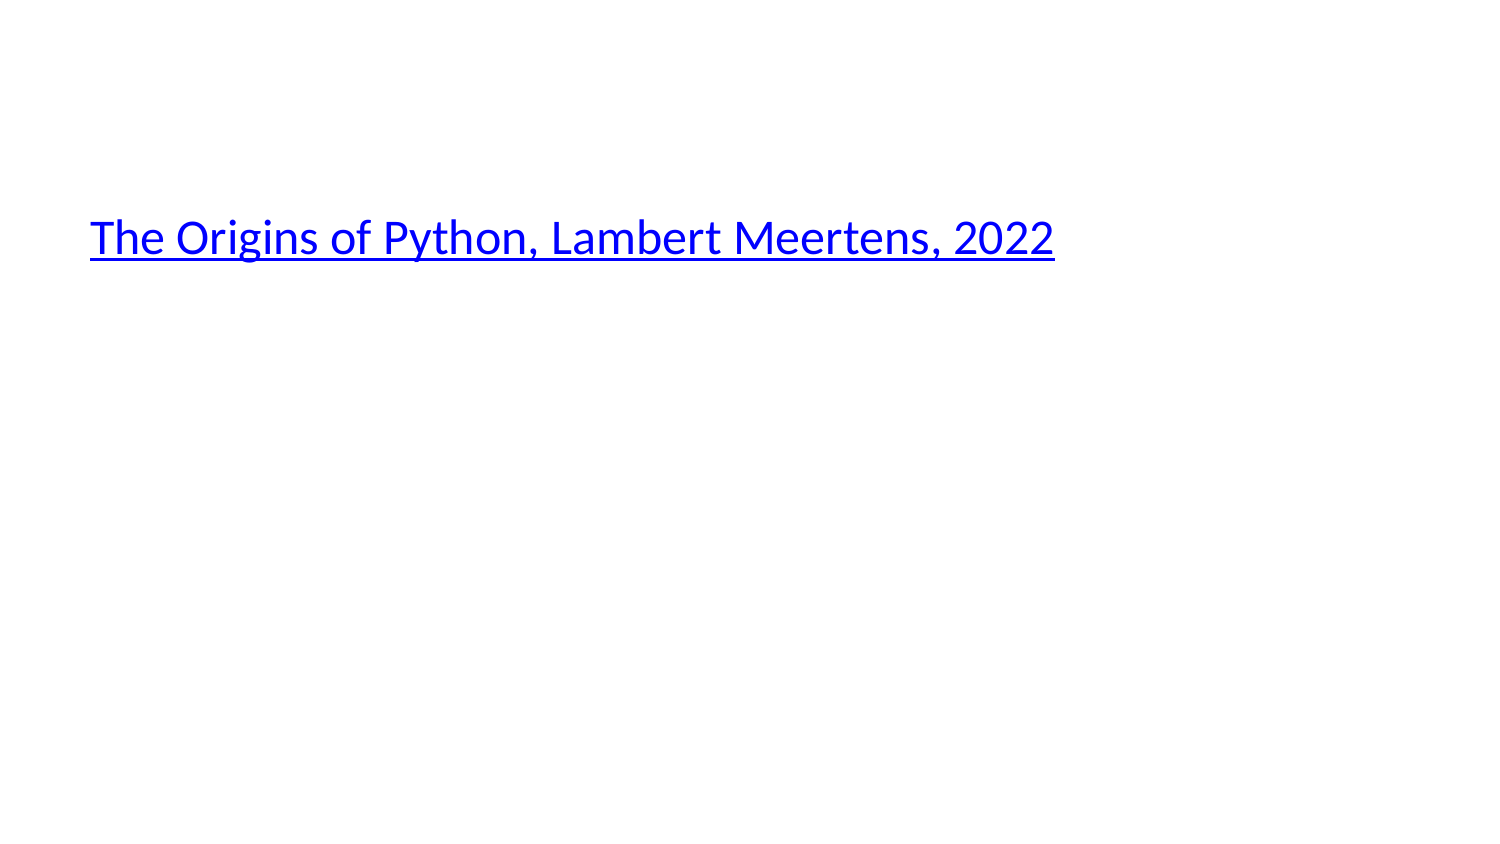

The Origins of Python, Lambert Meertens, 2022